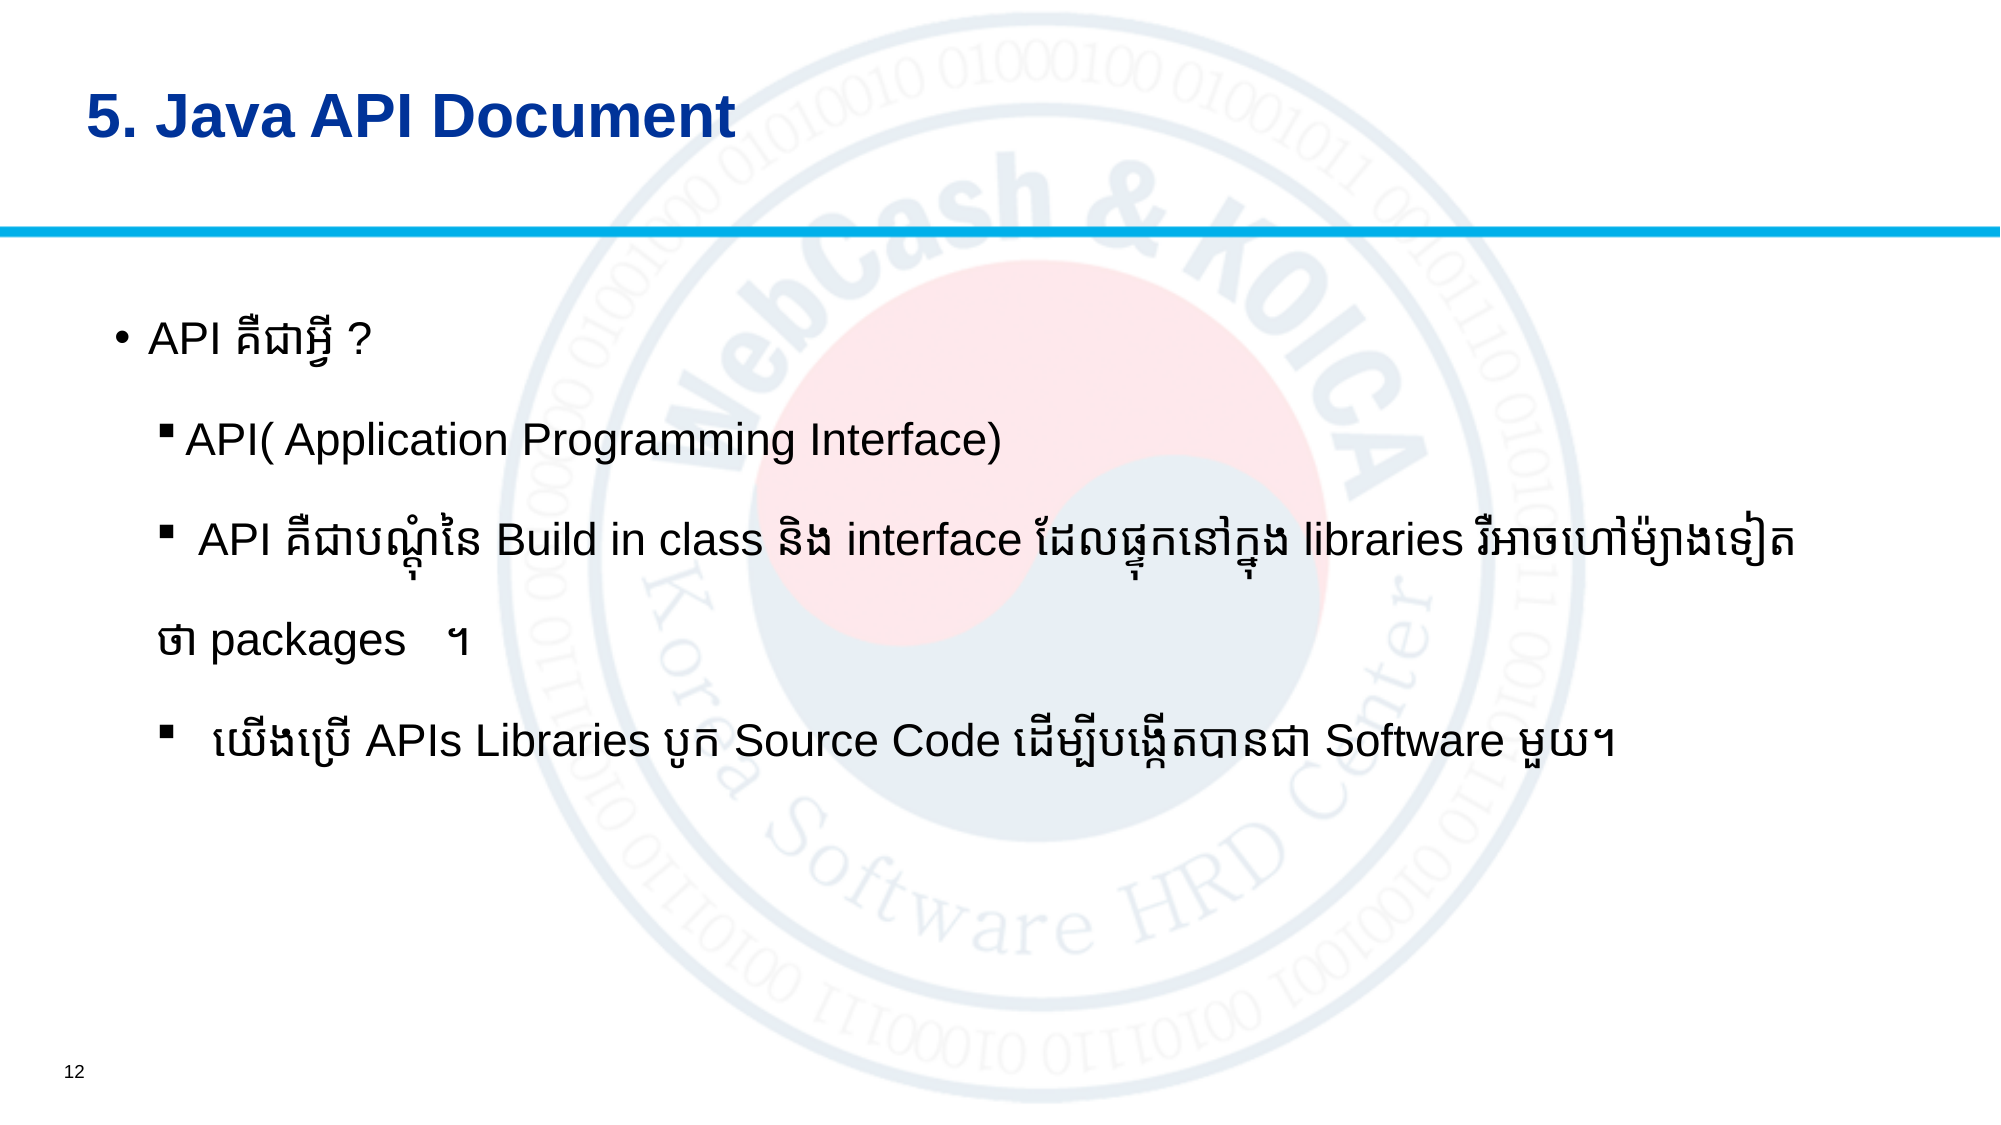

# 5. Java API Document
API គឺជាអ្វី ?
API( Application Programming Interface)
 API គឺជាបណ្តុំនៃ Build in class និង interface ដែលផ្ទុកនៅក្នុង libraries រឺអាចហៅម៉្យាងទៀត
ថា packages   ។
យើងប្រើ APIs Libraries បូក Source Code ដើម្បីបង្កើតបានជា Software មួយ។
12